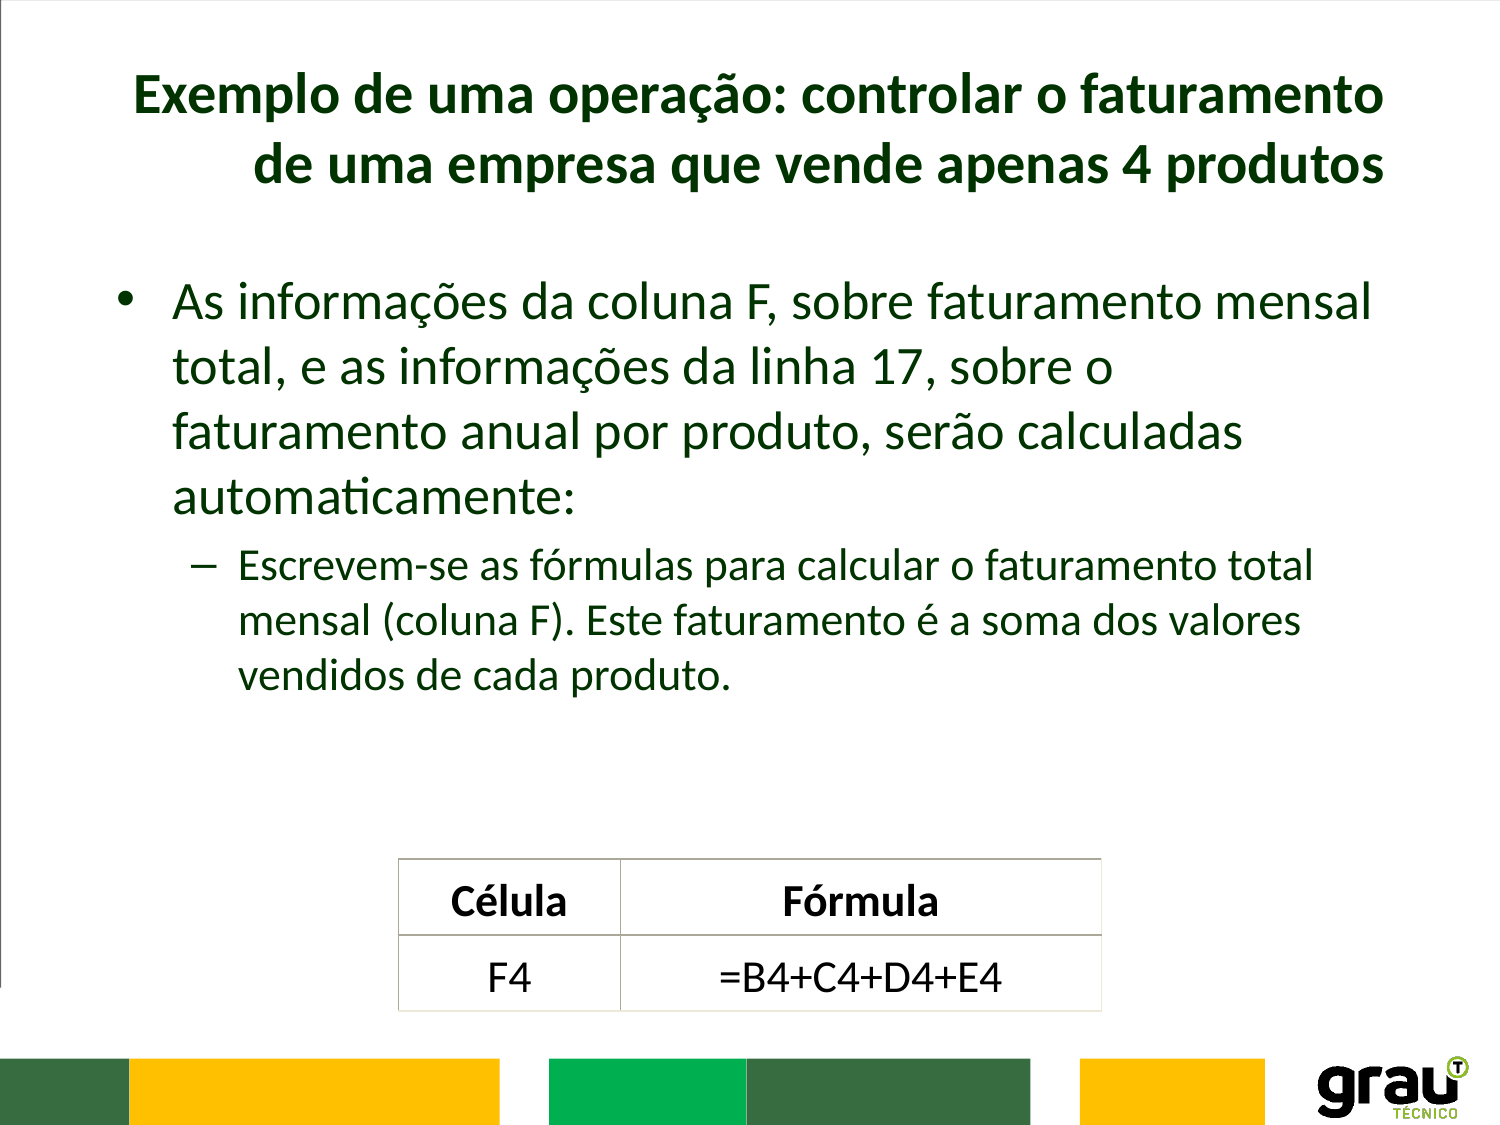

# Exemplo de uma operação: controlar o faturamento de uma empresa que vende apenas 4 produtos
As informações da coluna F, sobre faturamento mensal total, e as informações da linha 17, sobre o faturamento anual por produto, serão calculadas automaticamente:
Escrevem-se as fórmulas para calcular o faturamento total mensal (coluna F). Este faturamento é a soma dos valores vendidos de cada produto.
| Célula | Fórmula |
| --- | --- |
| F4 | =B4+C4+D4+E4 |